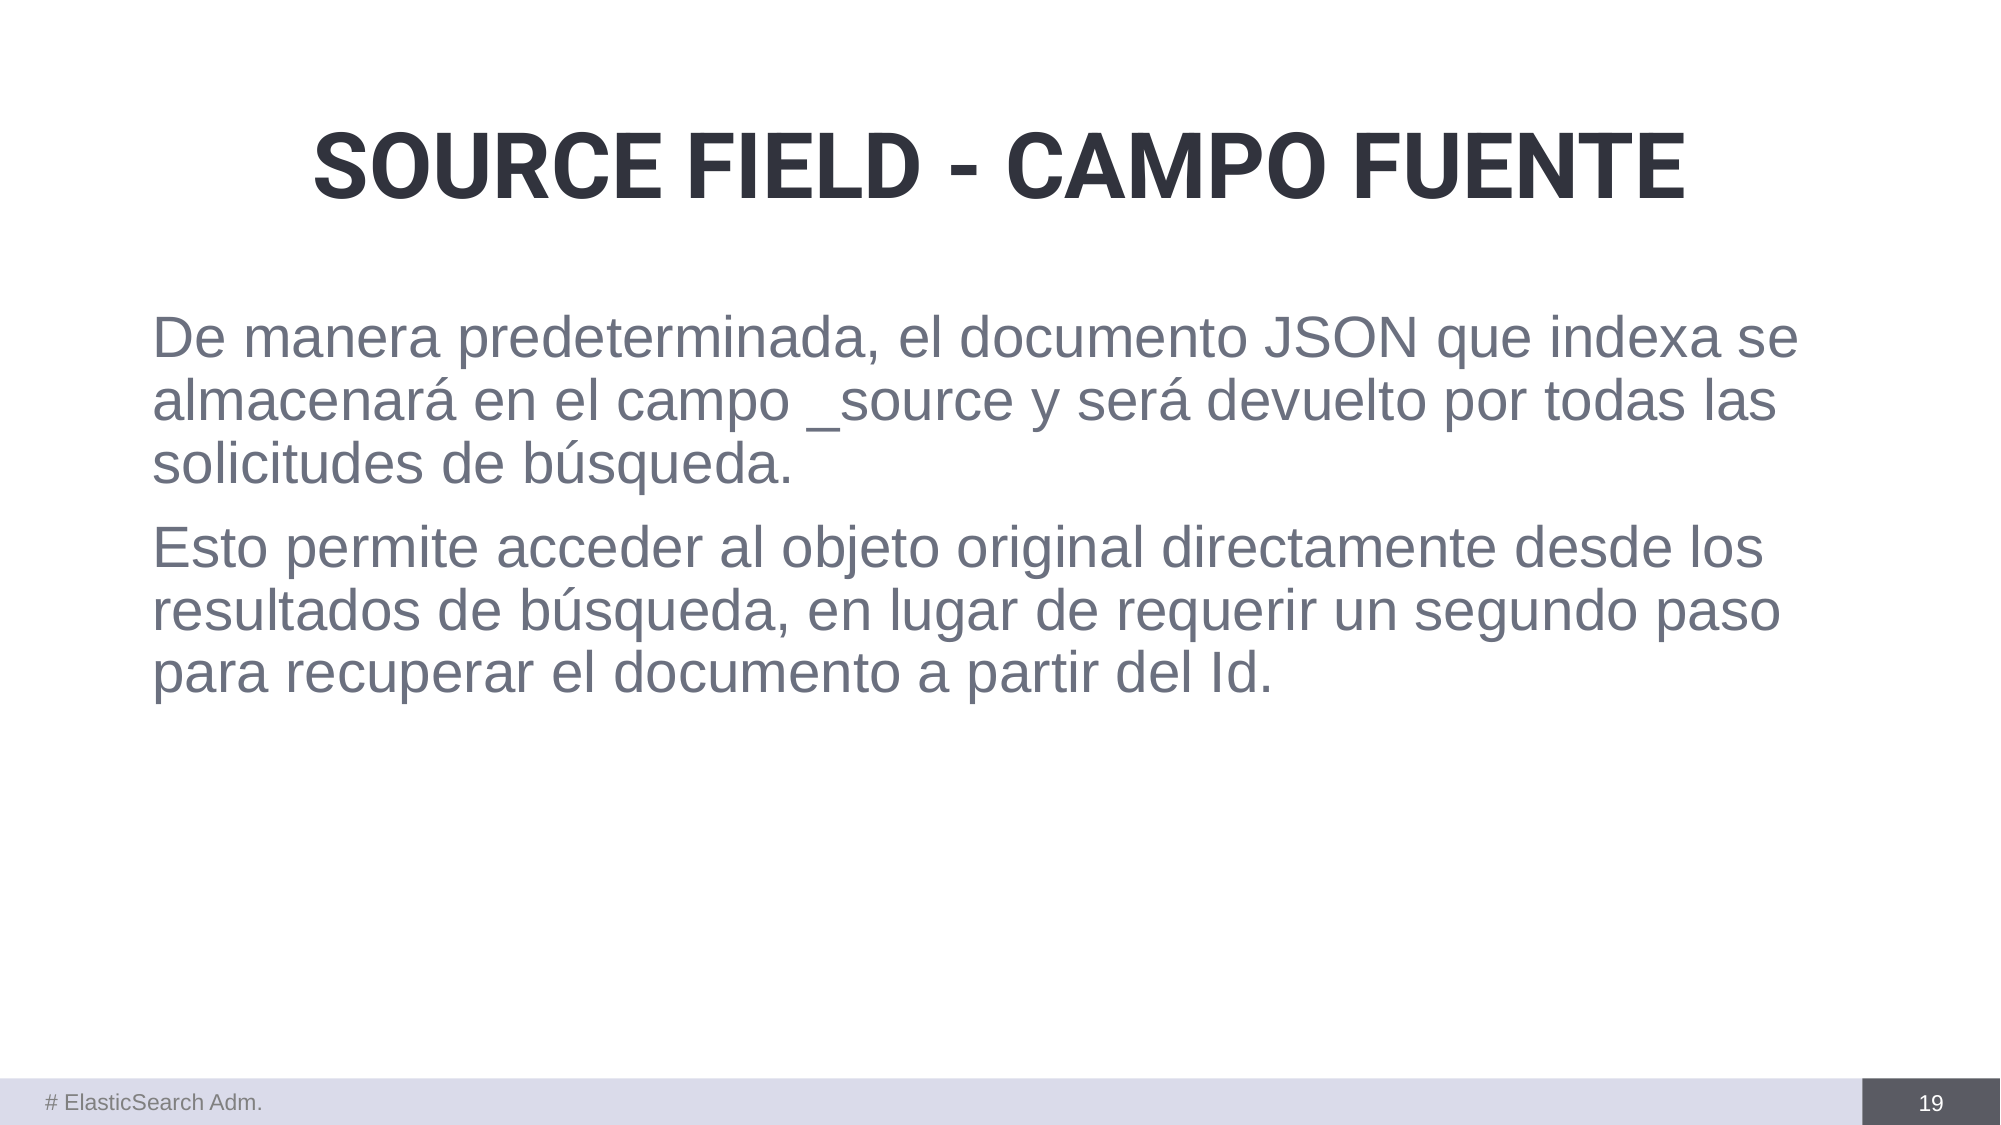

# SOURCE FIELD - CAMPO FUENTE
De manera predeterminada, el documento JSON que indexa se almacenará en el campo _source y será devuelto por todas las solicitudes de búsqueda.
Esto permite acceder al objeto original directamente desde los resultados de búsqueda, en lugar de requerir un segundo paso para recuperar el documento a partir del Id.
# ElasticSearch Adm.
19